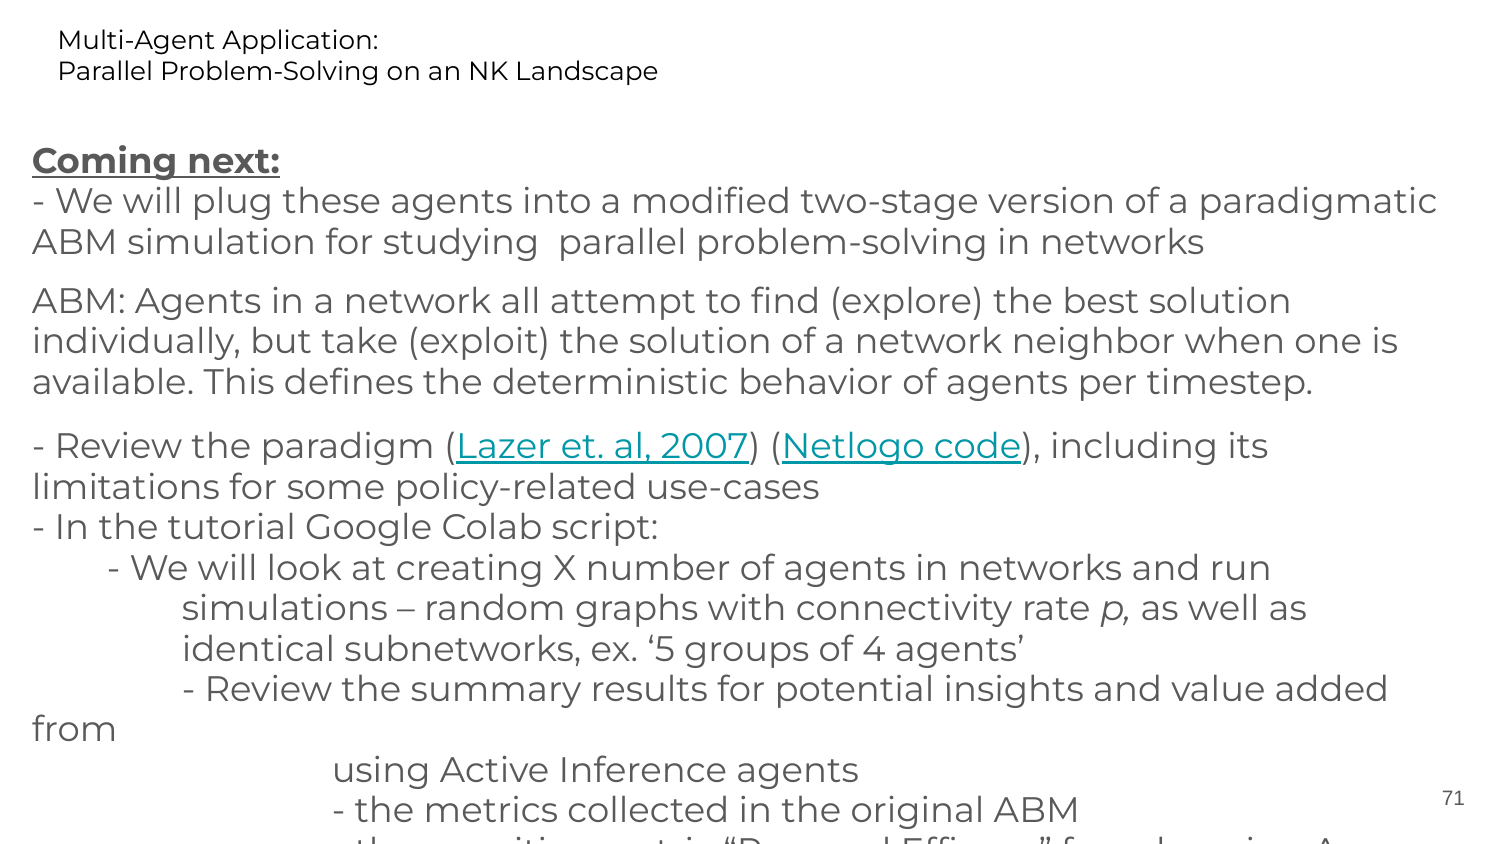

# Multi-Agent Application:
Parallel Problem-Solving on an NK Landscape
Coming next:
- We will plug these agents into a modified two-stage version of a paradigmatic ABM simulation for studying  parallel problem-solving in networks

ABM: Agents in a network all attempt to find (explore) the best solution individually, but take (exploit) the solution of a network neighbor when one is available. This defines the deterministic behavior of agents per timestep.

- Review the paradigm (Lazer et. al, 2007) (Netlogo code), including its limitations for some policy-related use-cases
- In the tutorial Google Colab script:
- We will look at creating X number of agents in networks and run
simulations – random graphs with connectivity rate p, as well as
identical subnetworks, ex. ‘5 groups of 4 agents’
	- Review the summary results for potential insights and value added from
		using Active Inference agents
		- the metrics collected in the original ABM
		- the cognitive metric “Personal Efficacy” from learning A matrix

71